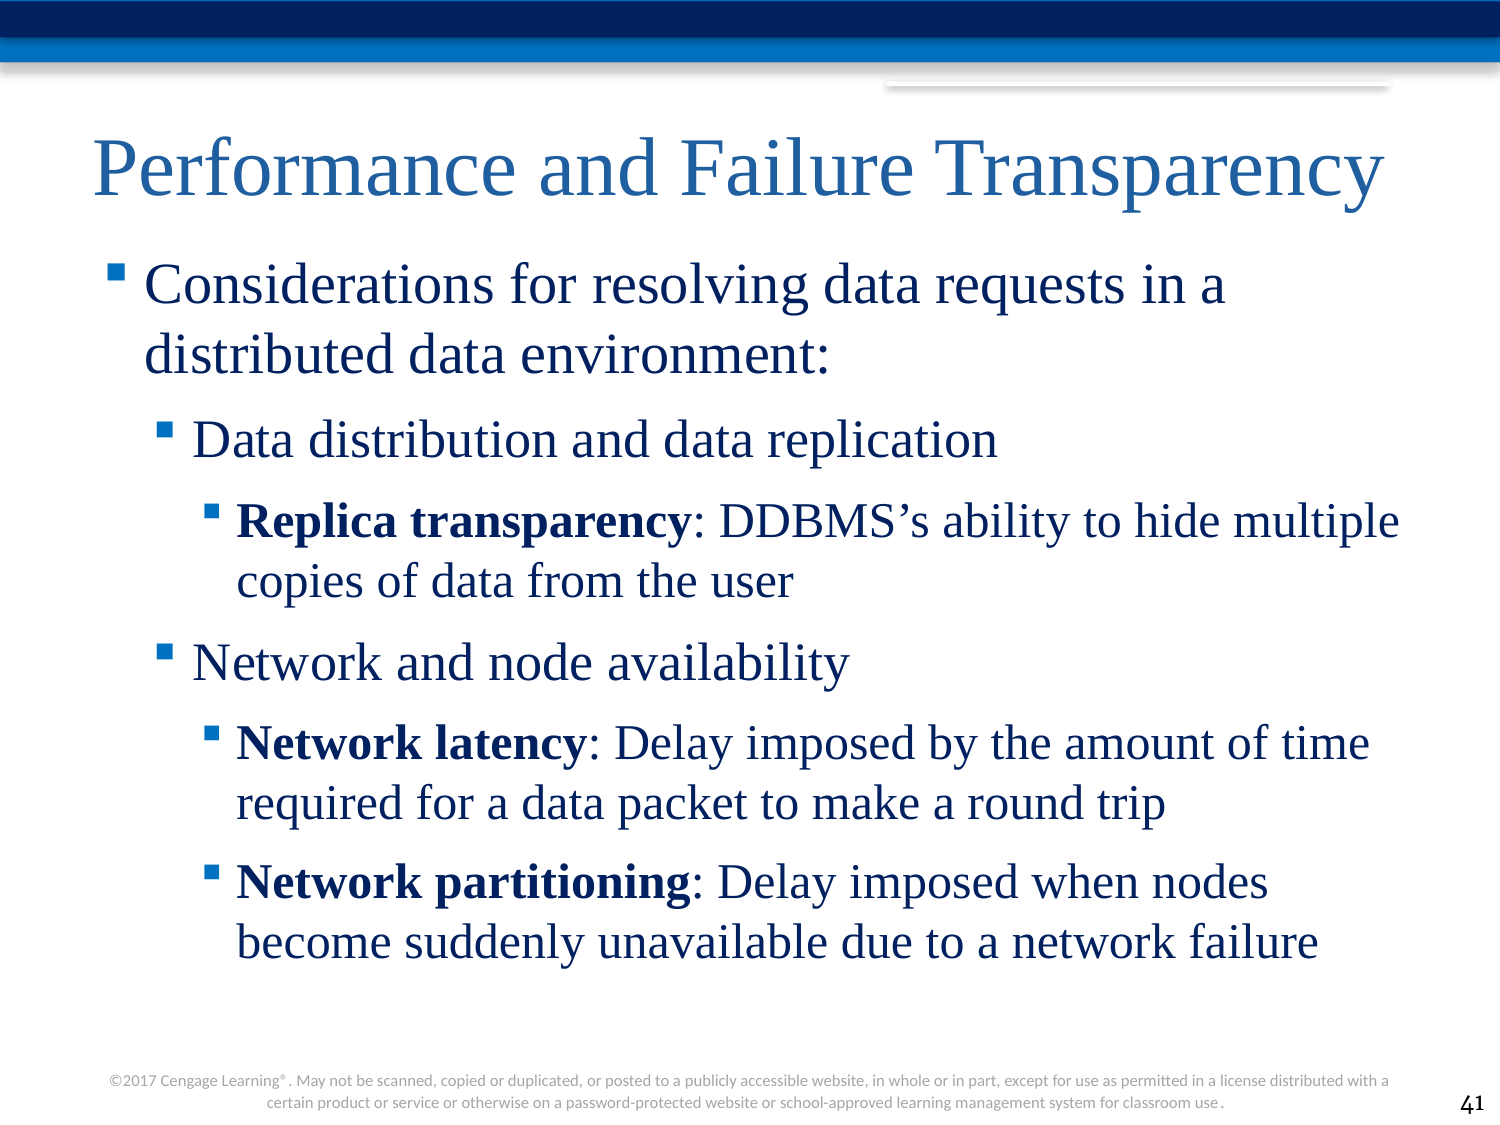

# Performance and Failure Transparency
Considerations for resolving data requests in a distributed data environment:
Data distribution and data replication
Replica transparency: DDBMS’s ability to hide multiple copies of data from the user
Network and node availability
Network latency: Delay imposed by the amount of time required for a data packet to make a round trip
Network partitioning: Delay imposed when nodes become suddenly unavailable due to a network failure
41